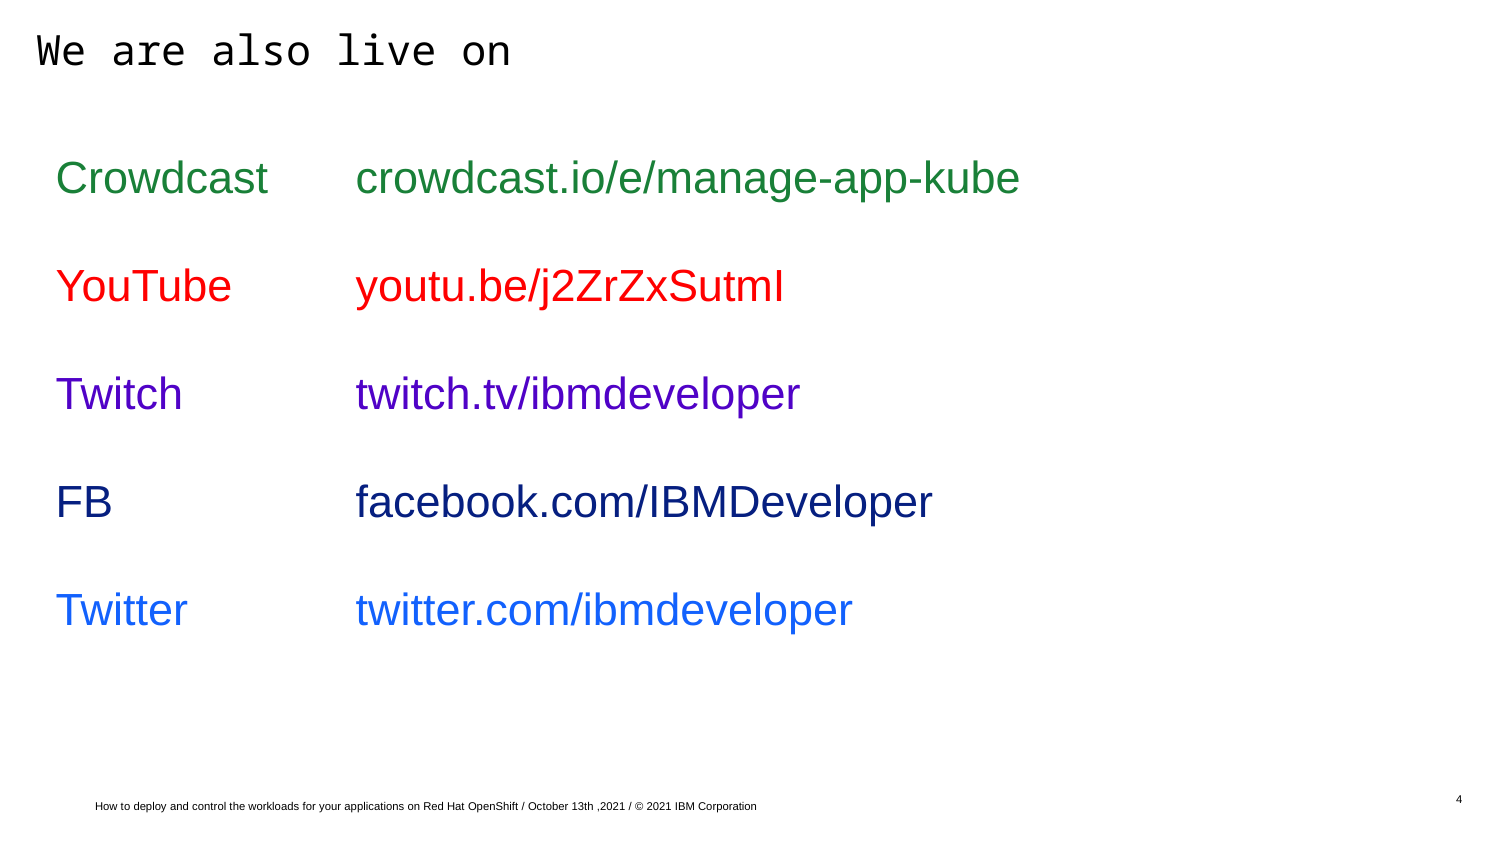

# We are also live on
Crowdcast	crowdcast.io/e/manage-app-kube
YouTube	youtu.be/j2ZrZxSutmI
Twitch		twitch.tv/ibmdeveloper
FB		facebook.com/IBMDeveloper
Twitter		twitter.com/ibmdeveloper

4
How to deploy and control the workloads for your applications on Red Hat OpenShift / October 13th ,2021 / © 2021 IBM Corporation